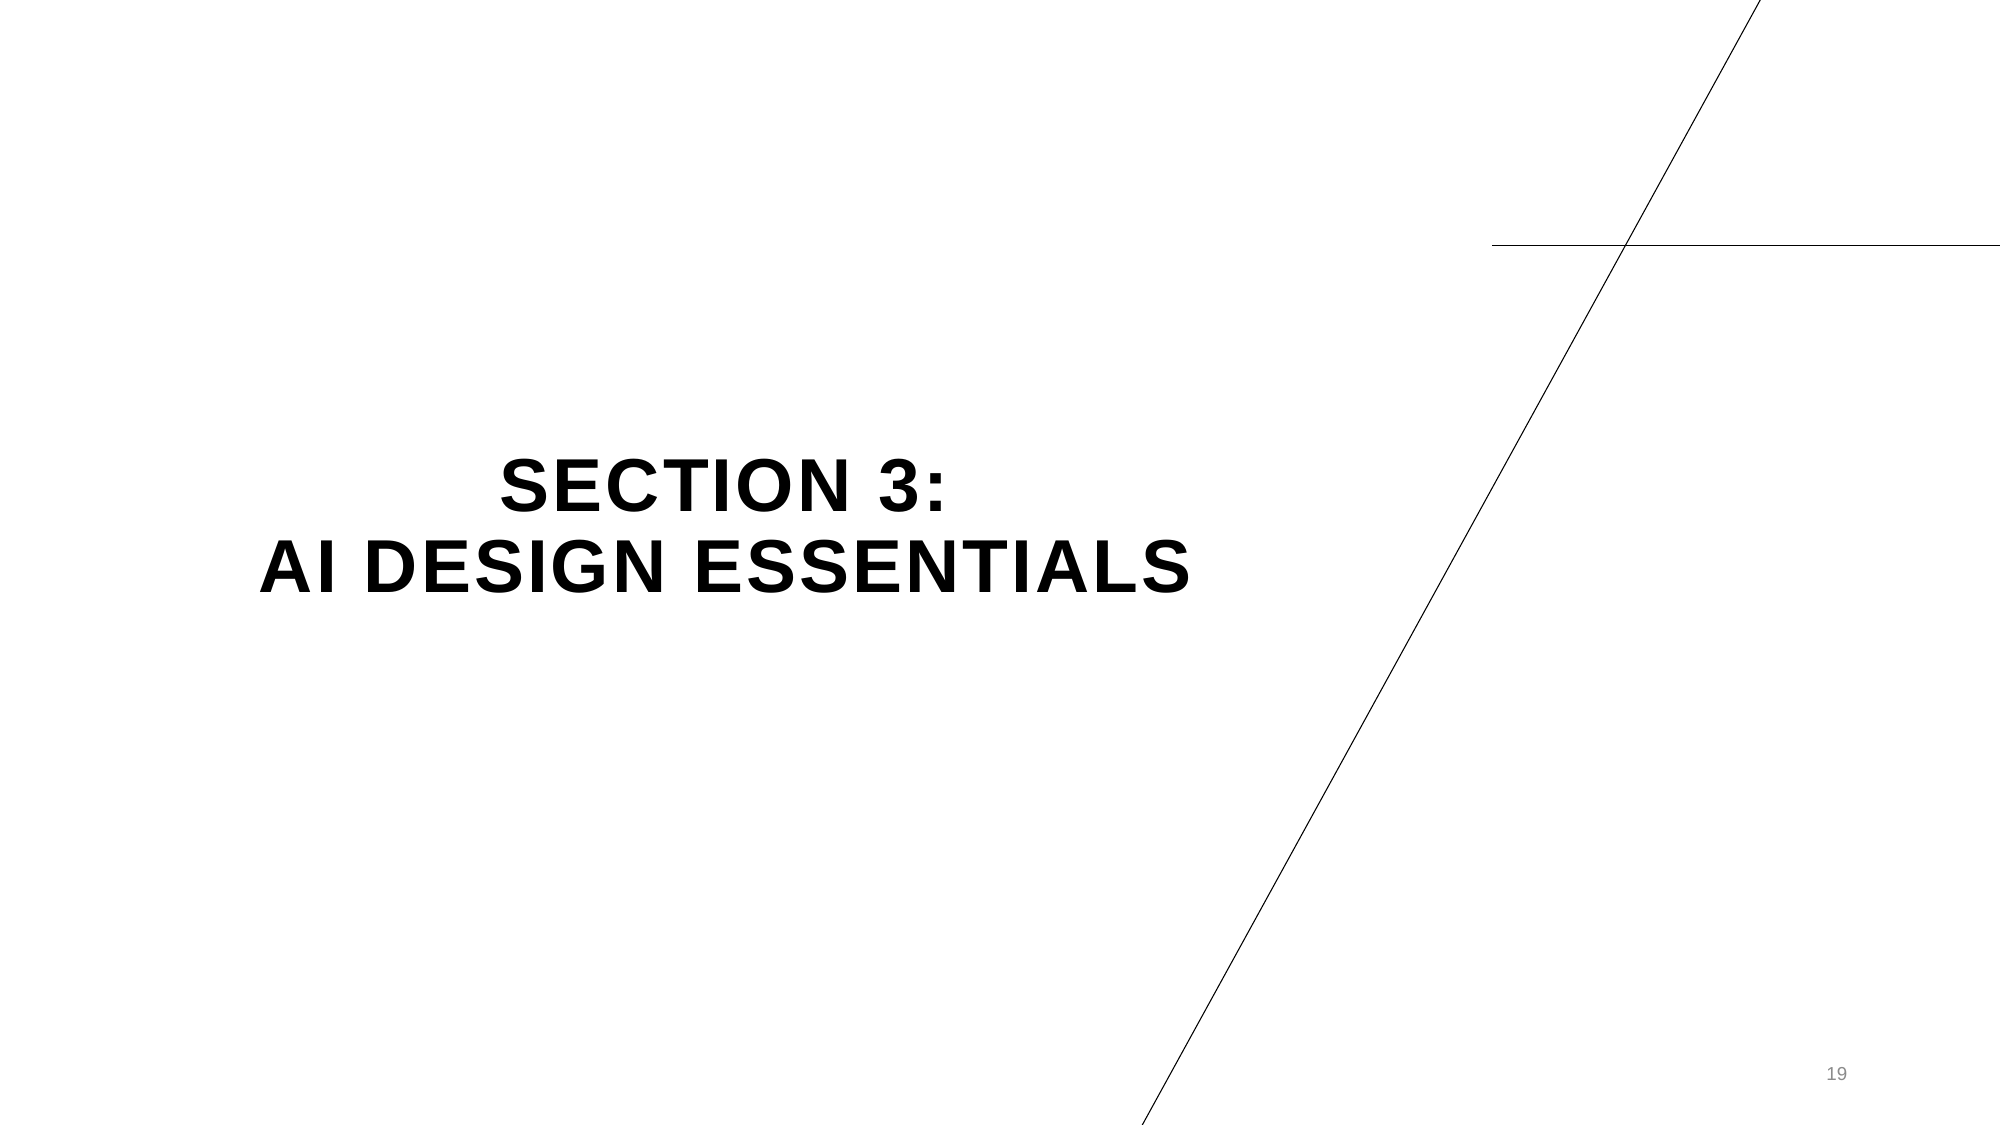

# Section 3: ai design essentials
19